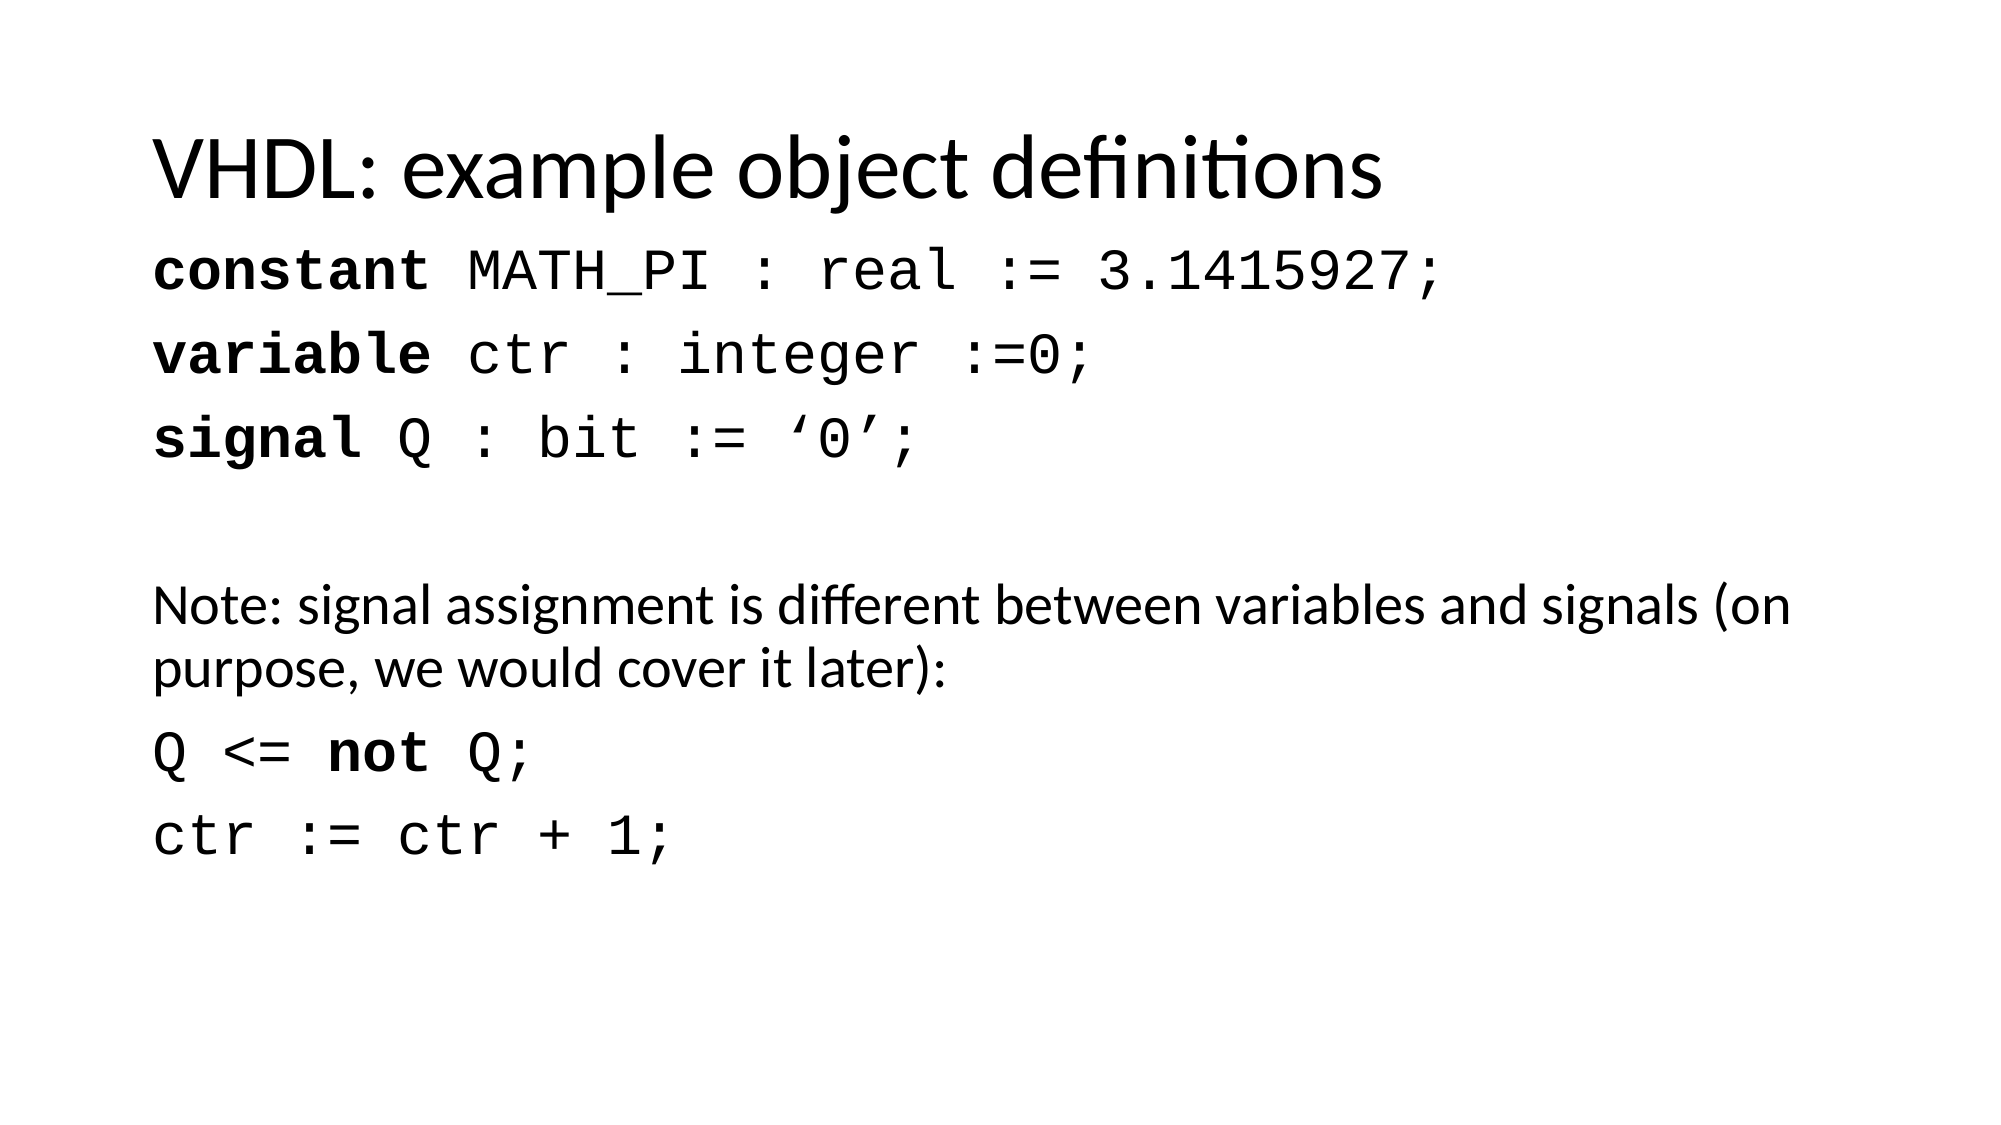

# VHDL: example object definitions
constant MATH_PI : real := 3.1415927;
variable ctr : integer :=0;
signal Q : bit := ‘0’;

Note: signal assignment is different between variables and signals (on purpose, we would cover it later):
Q <= not Q;
ctr := ctr + 1;